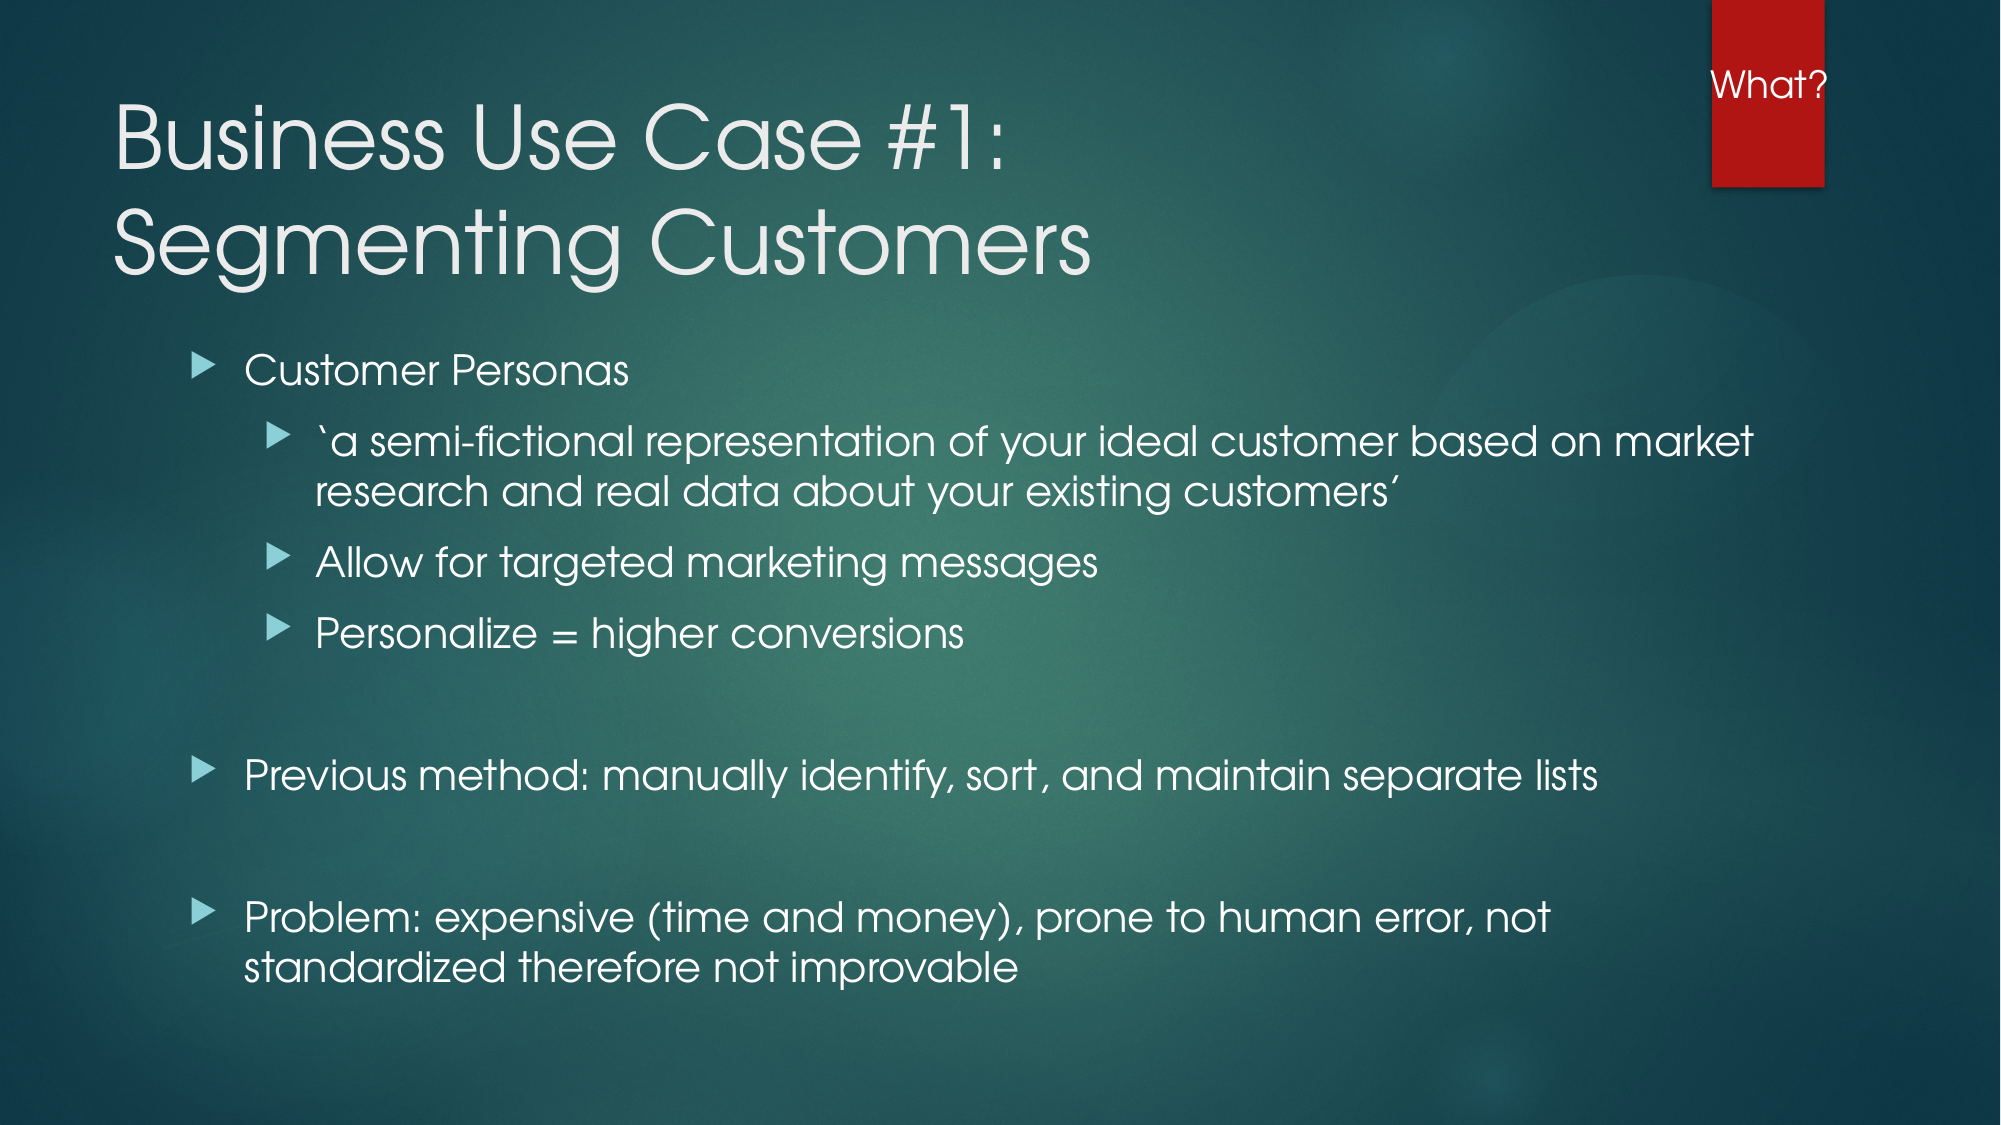

What?
# Business Use Case #1: Segmenting Customers
Customer Personas
‘a semi-fictional representation of your ideal customer based on market research and real data about your existing customers’
Allow for targeted marketing messages
Personalize = higher conversions

Previous method: manually identify, sort, and maintain separate lists

Problem: expensive (time and money), prone to human error, not standardized therefore not improvable